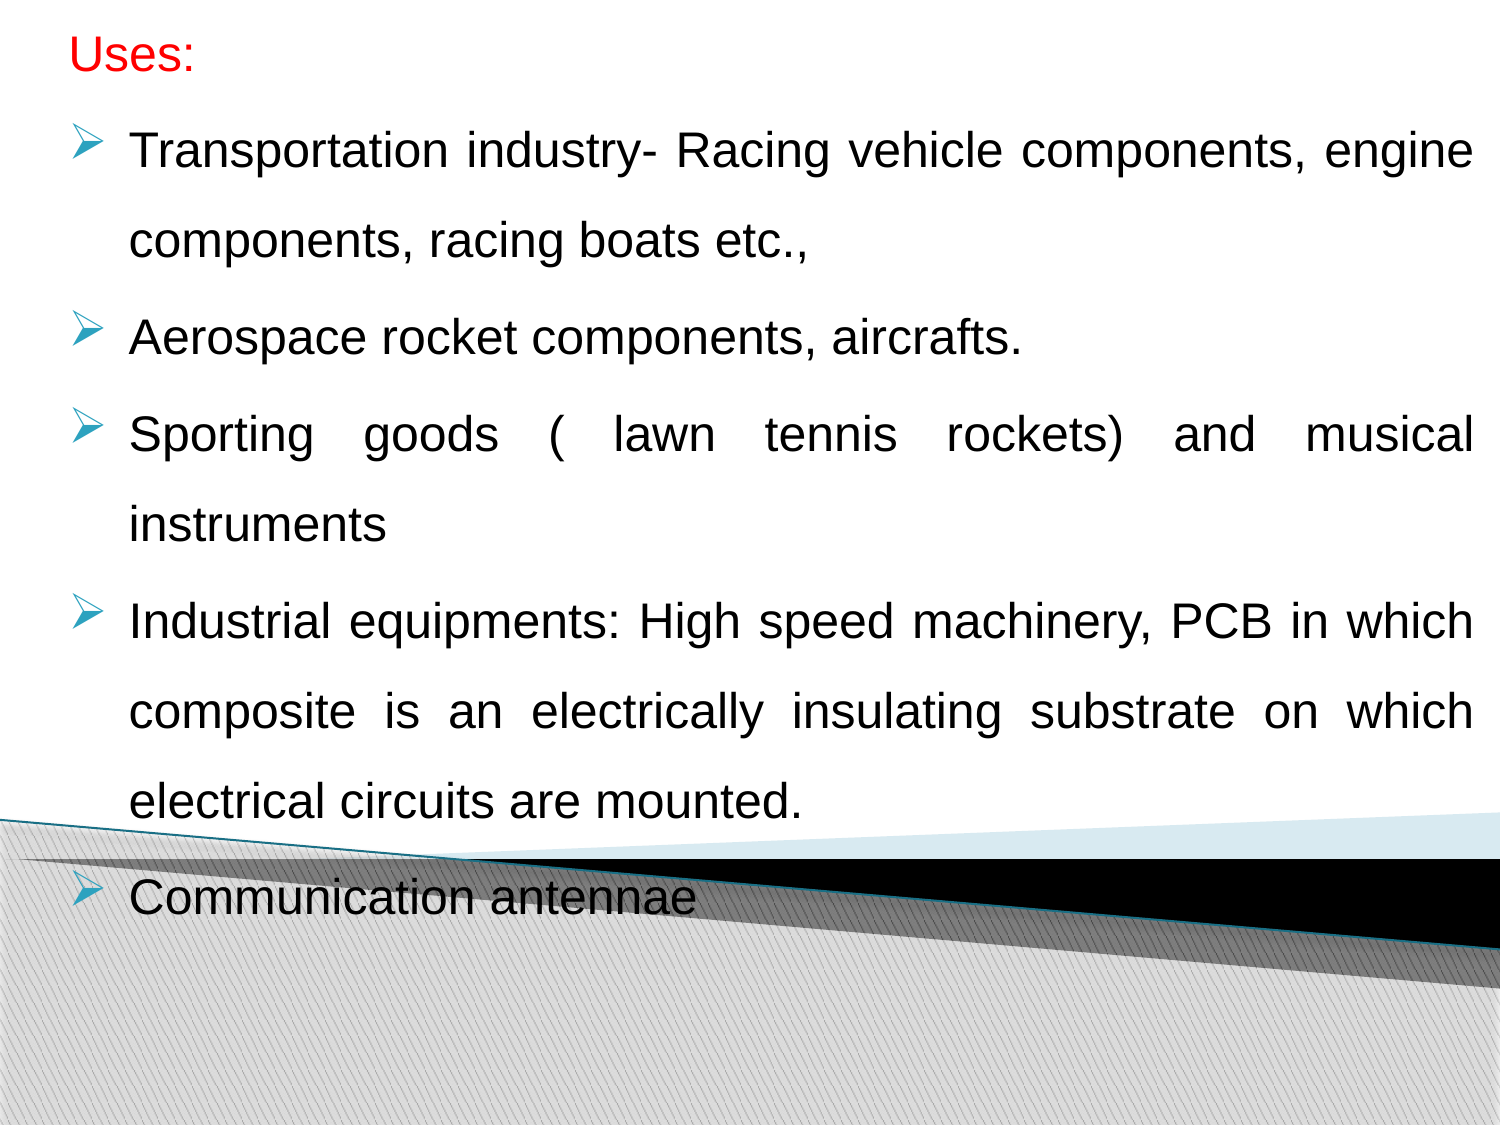

Uses:
Transportation industry- Racing vehicle components, engine components, racing boats etc.,
Aerospace rocket components, aircrafts.
Sporting goods ( lawn tennis rockets) and musical instruments
Industrial equipments: High speed machinery, PCB in which composite is an electrically insulating substrate on which electrical circuits are mounted.
Communication antennae